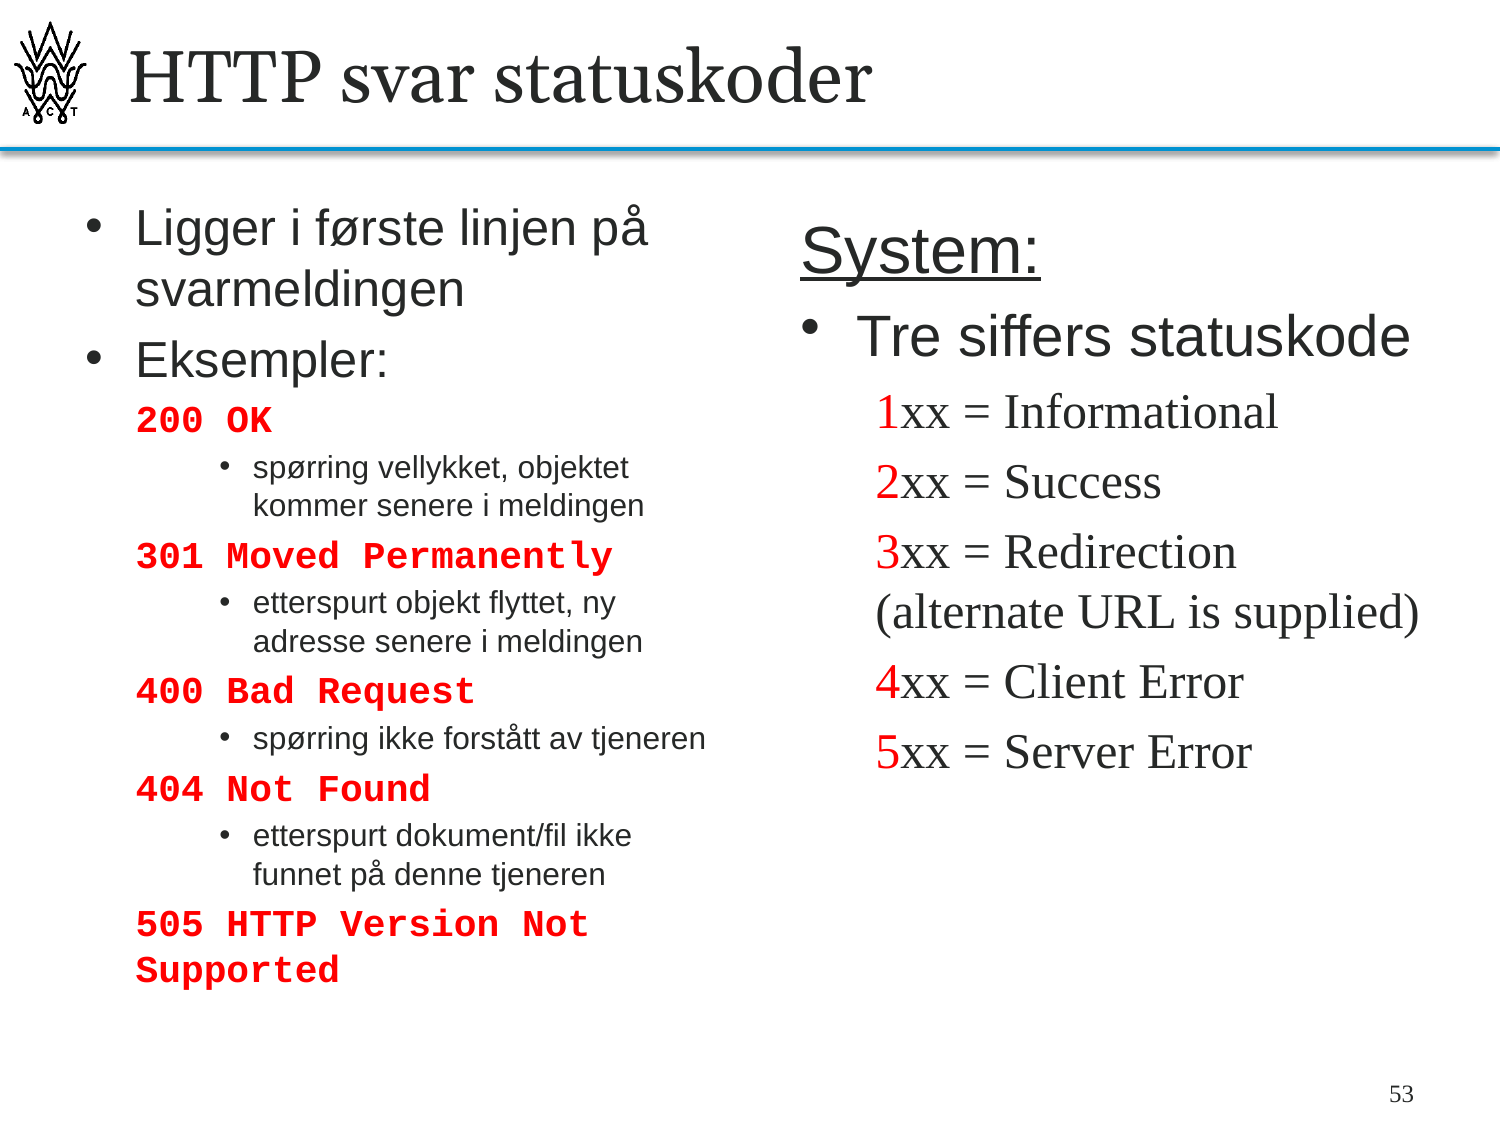

# HTTP svar statuskoder
Ligger i første linjen på svarmeldingen
Eksempler:
	200 OK
spørring vellykket, objektet kommer senere i meldingen
	301 Moved Permanently
etterspurt objekt flyttet, ny adresse senere i meldingen
	400 Bad Request
spørring ikke forstått av tjeneren
	404 Not Found
etterspurt dokument/fil ikke funnet på denne tjeneren
	505 HTTP Version Not Supported
System:
Tre siffers statuskode
1xx = Informational
2xx = Success
3xx = Redirection (alternate URL is supplied)
4xx = Client Error
5xx = Server Error
53